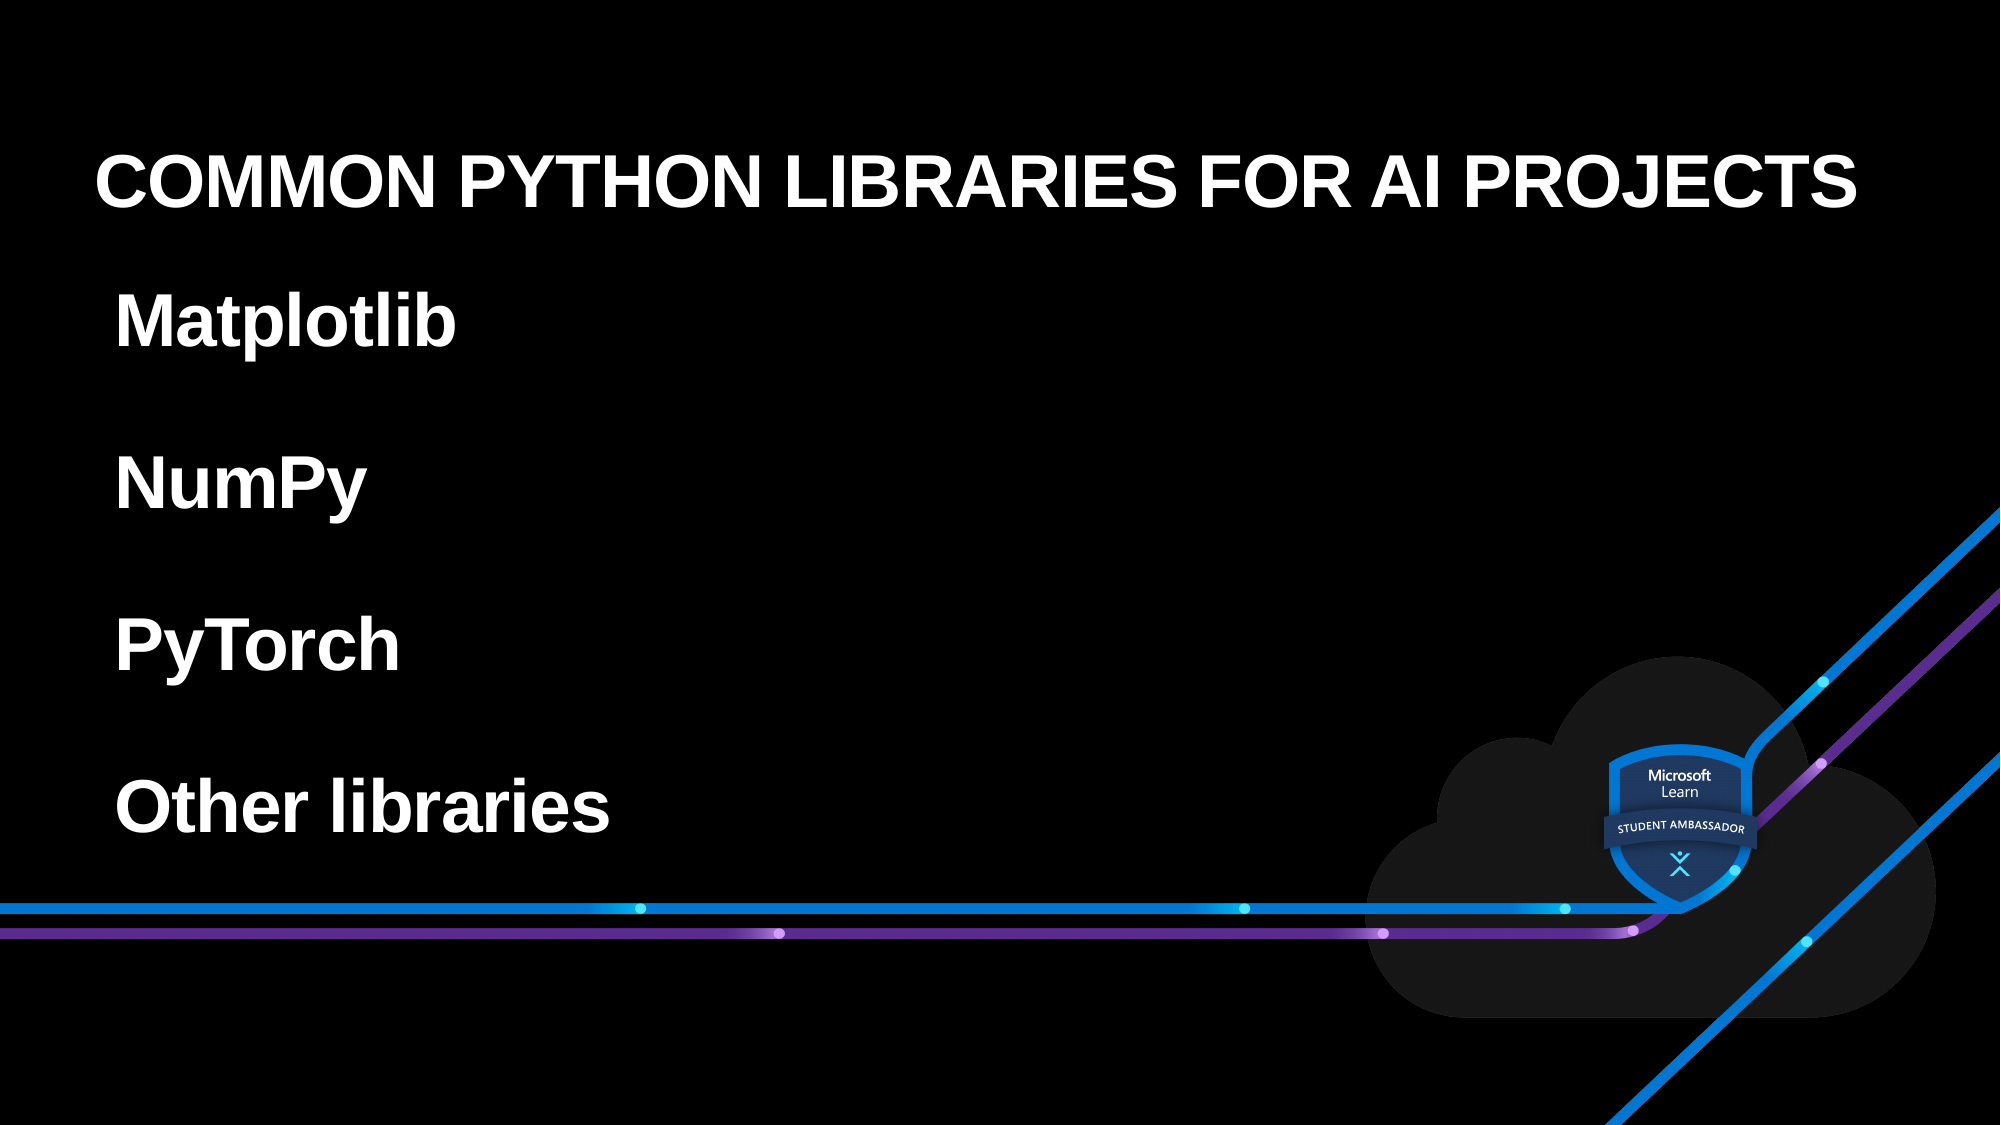

# Common Python libraries for AI projects
Matplotlib

NumPy

PyTorch

Other libraries